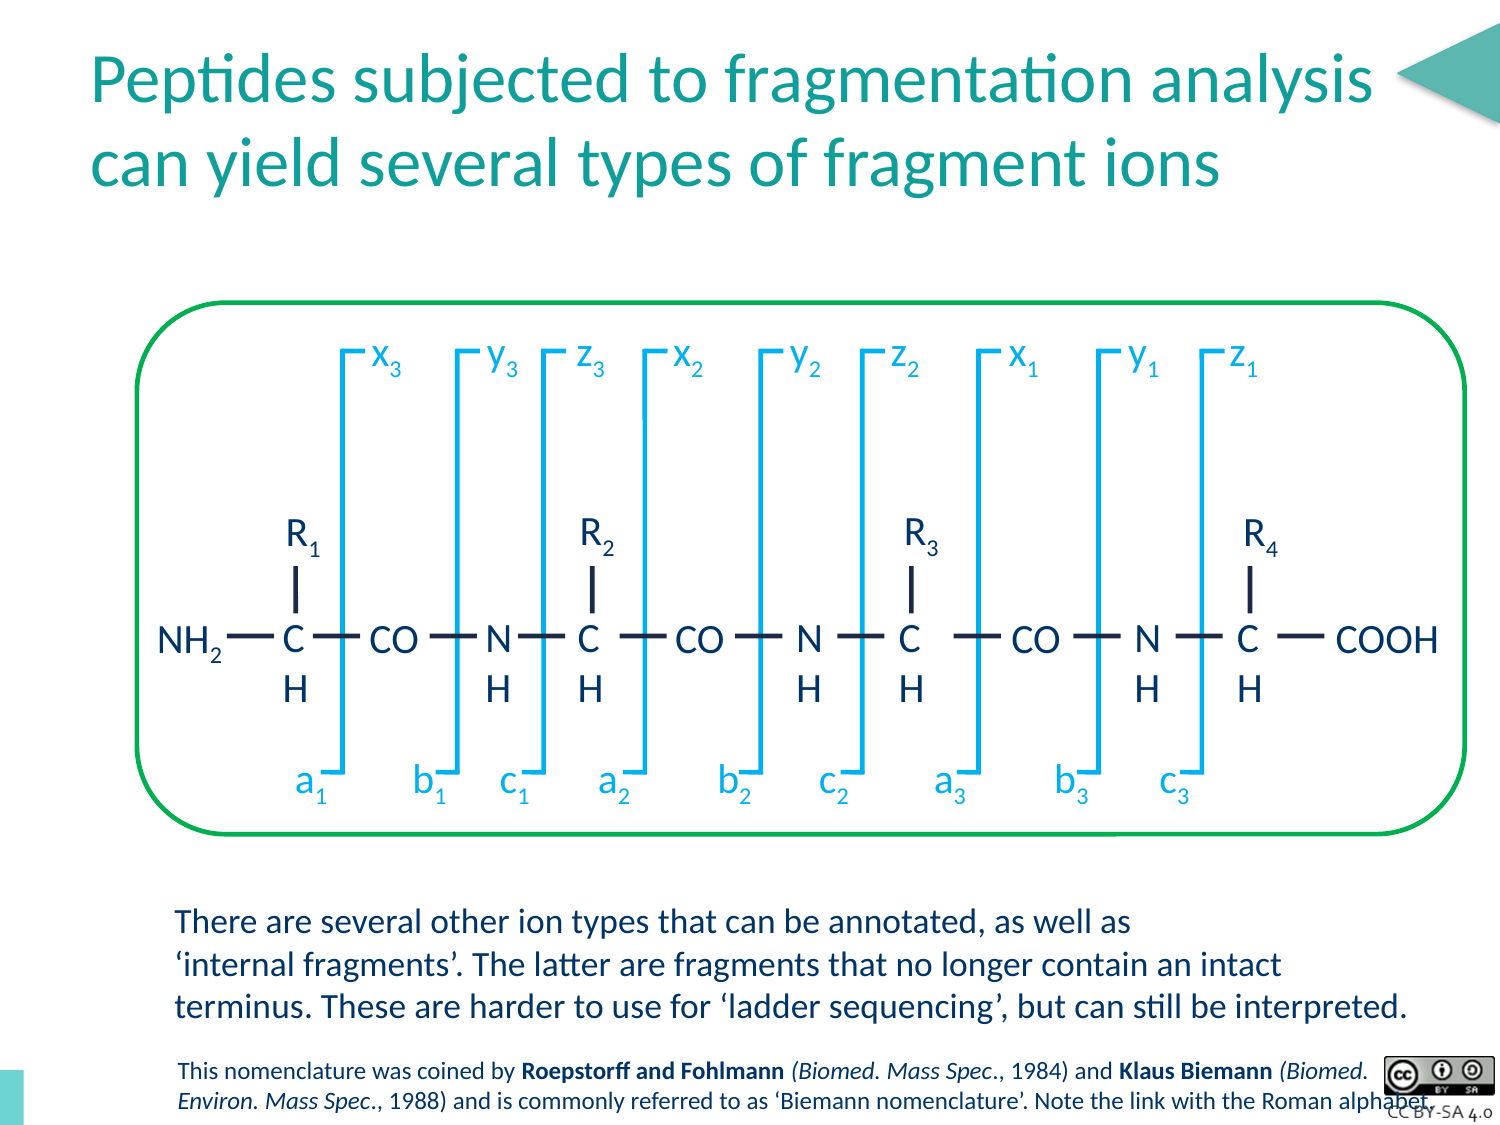

# Peptides subjected to fragmentation analysis can yield several types of fragment ions

x3
y3
y2
z2
y1
z3
x2
x1
z1

R2
R3
R1
R4

NH2
C
H
CO
N
H
C
H
CO
N
H
C
H
CO
N
H
C
H
COOH

a1
b1
c1
a2
b2
c2
a3
b3
c3
There are several other ion types that can be annotated, as well as
‘internal fragments’. The latter are fragments that no longer contain an intact
terminus. These are harder to use for ‘ladder sequencing’, but can still be interpreted.
This nomenclature was coined by Roepstorff and Fohlmann (Biomed. Mass Spec., 1984) and Klaus Biemann (Biomed.
Environ. Mass Spec., 1988) and is commonly referred to as ‘Biemann nomenclature’. Note the link with the Roman alphabet.